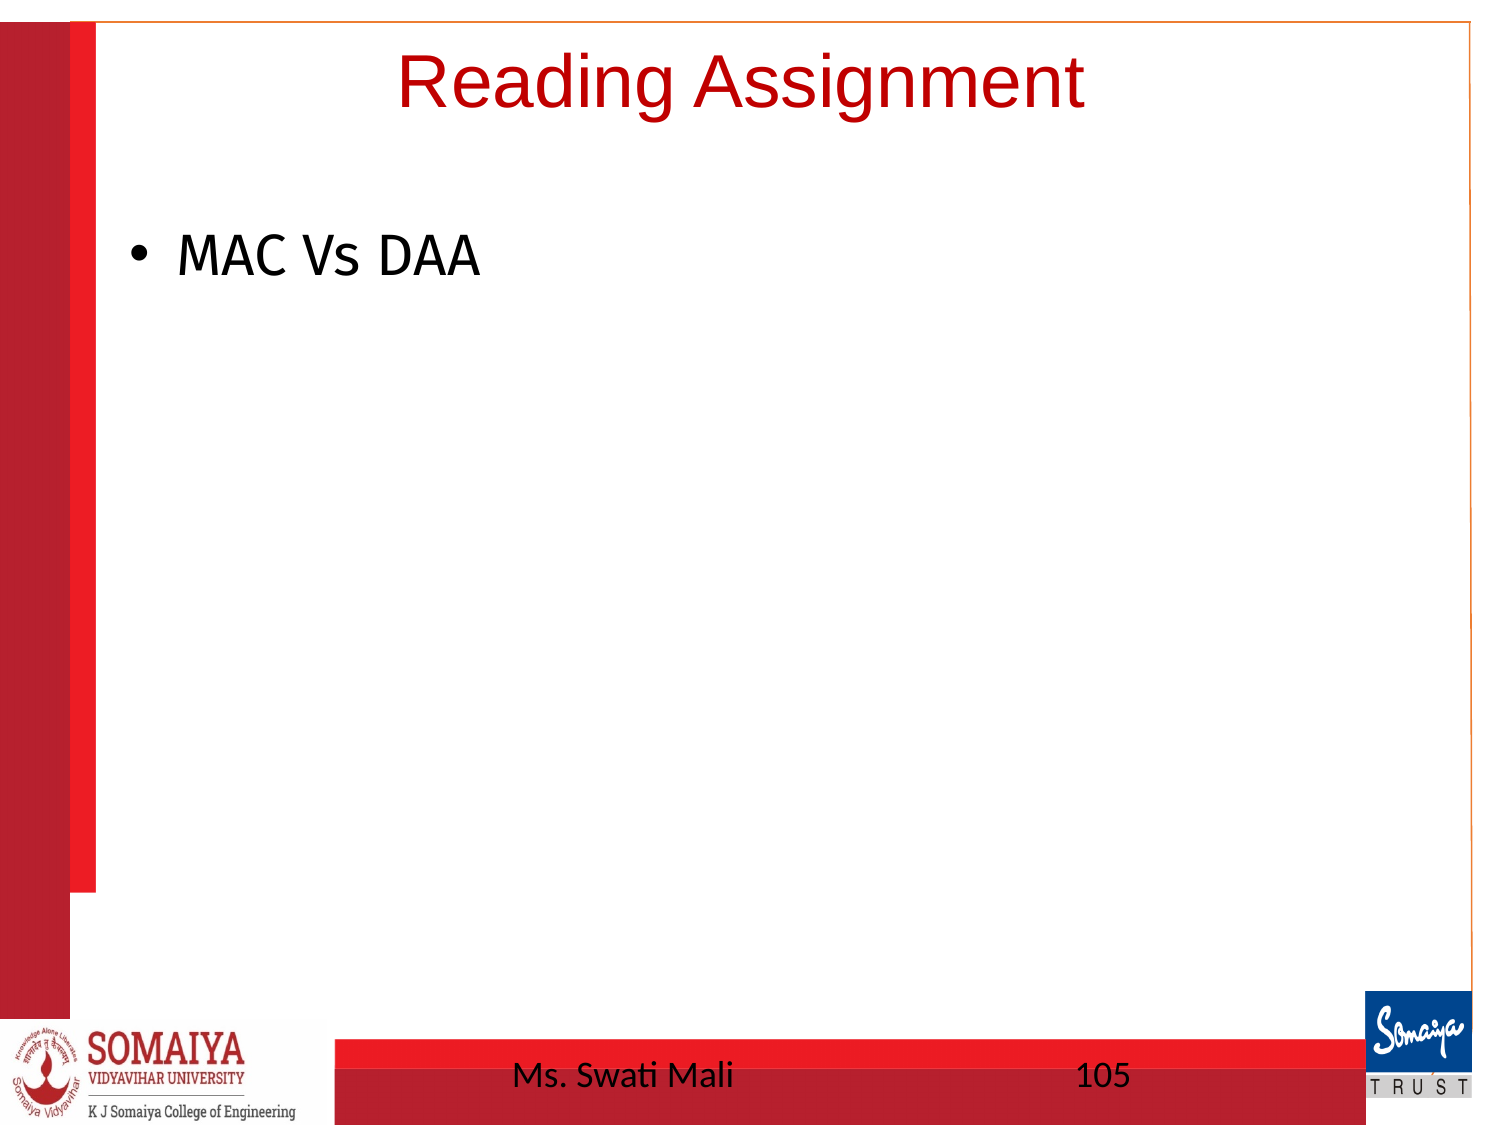

# Reading Assignment
MAC Vs DAA
Ms. Swati Mali
105